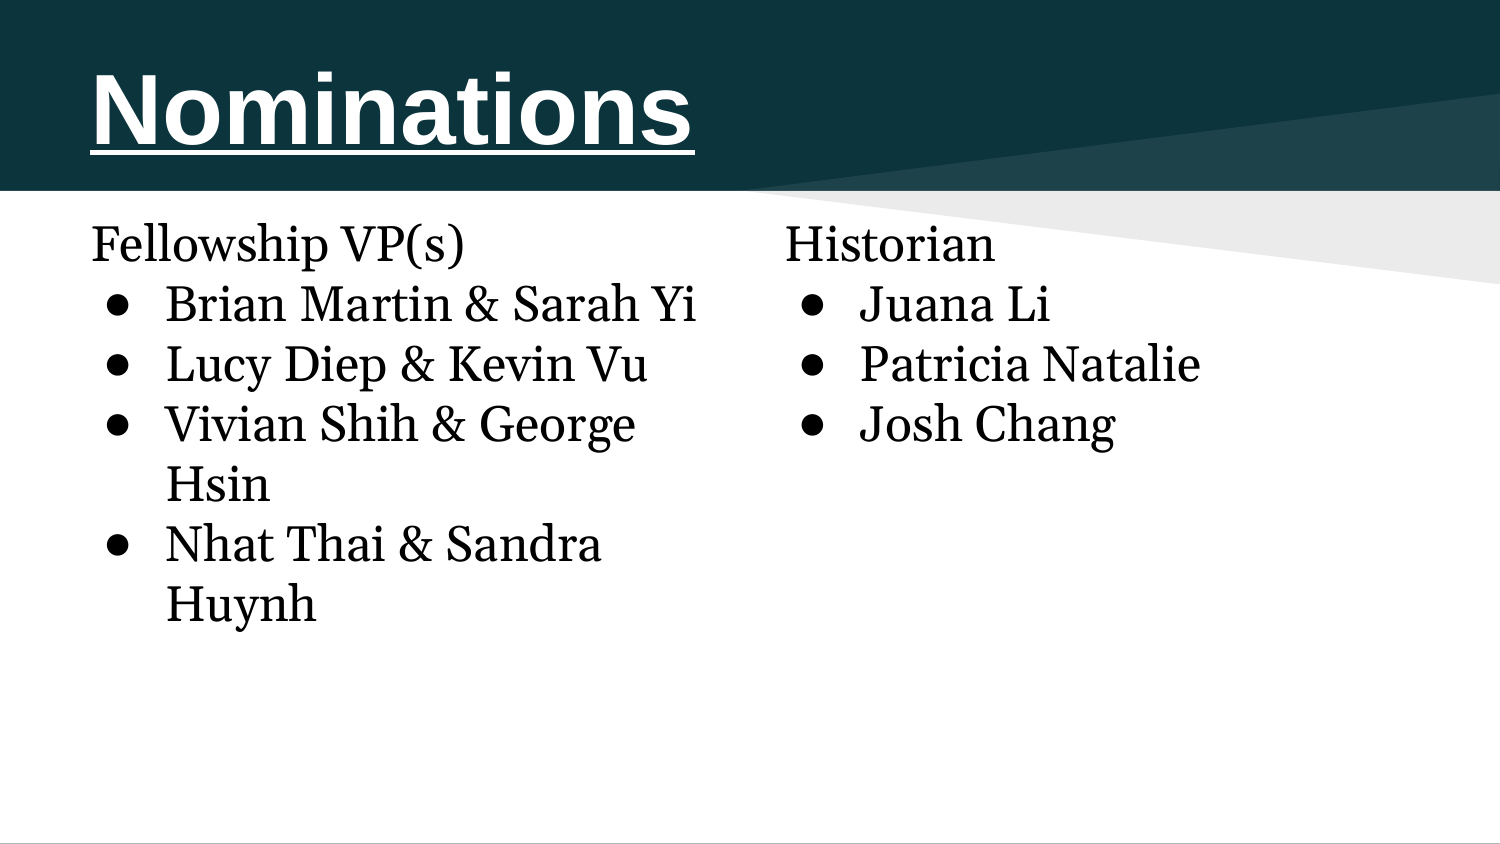

# Nominations
Fellowship VP(s)
Brian Martin & Sarah Yi
Lucy Diep & Kevin Vu
Vivian Shih & George Hsin
Nhat Thai & Sandra Huynh
Historian
Juana Li
Patricia Natalie
Josh Chang